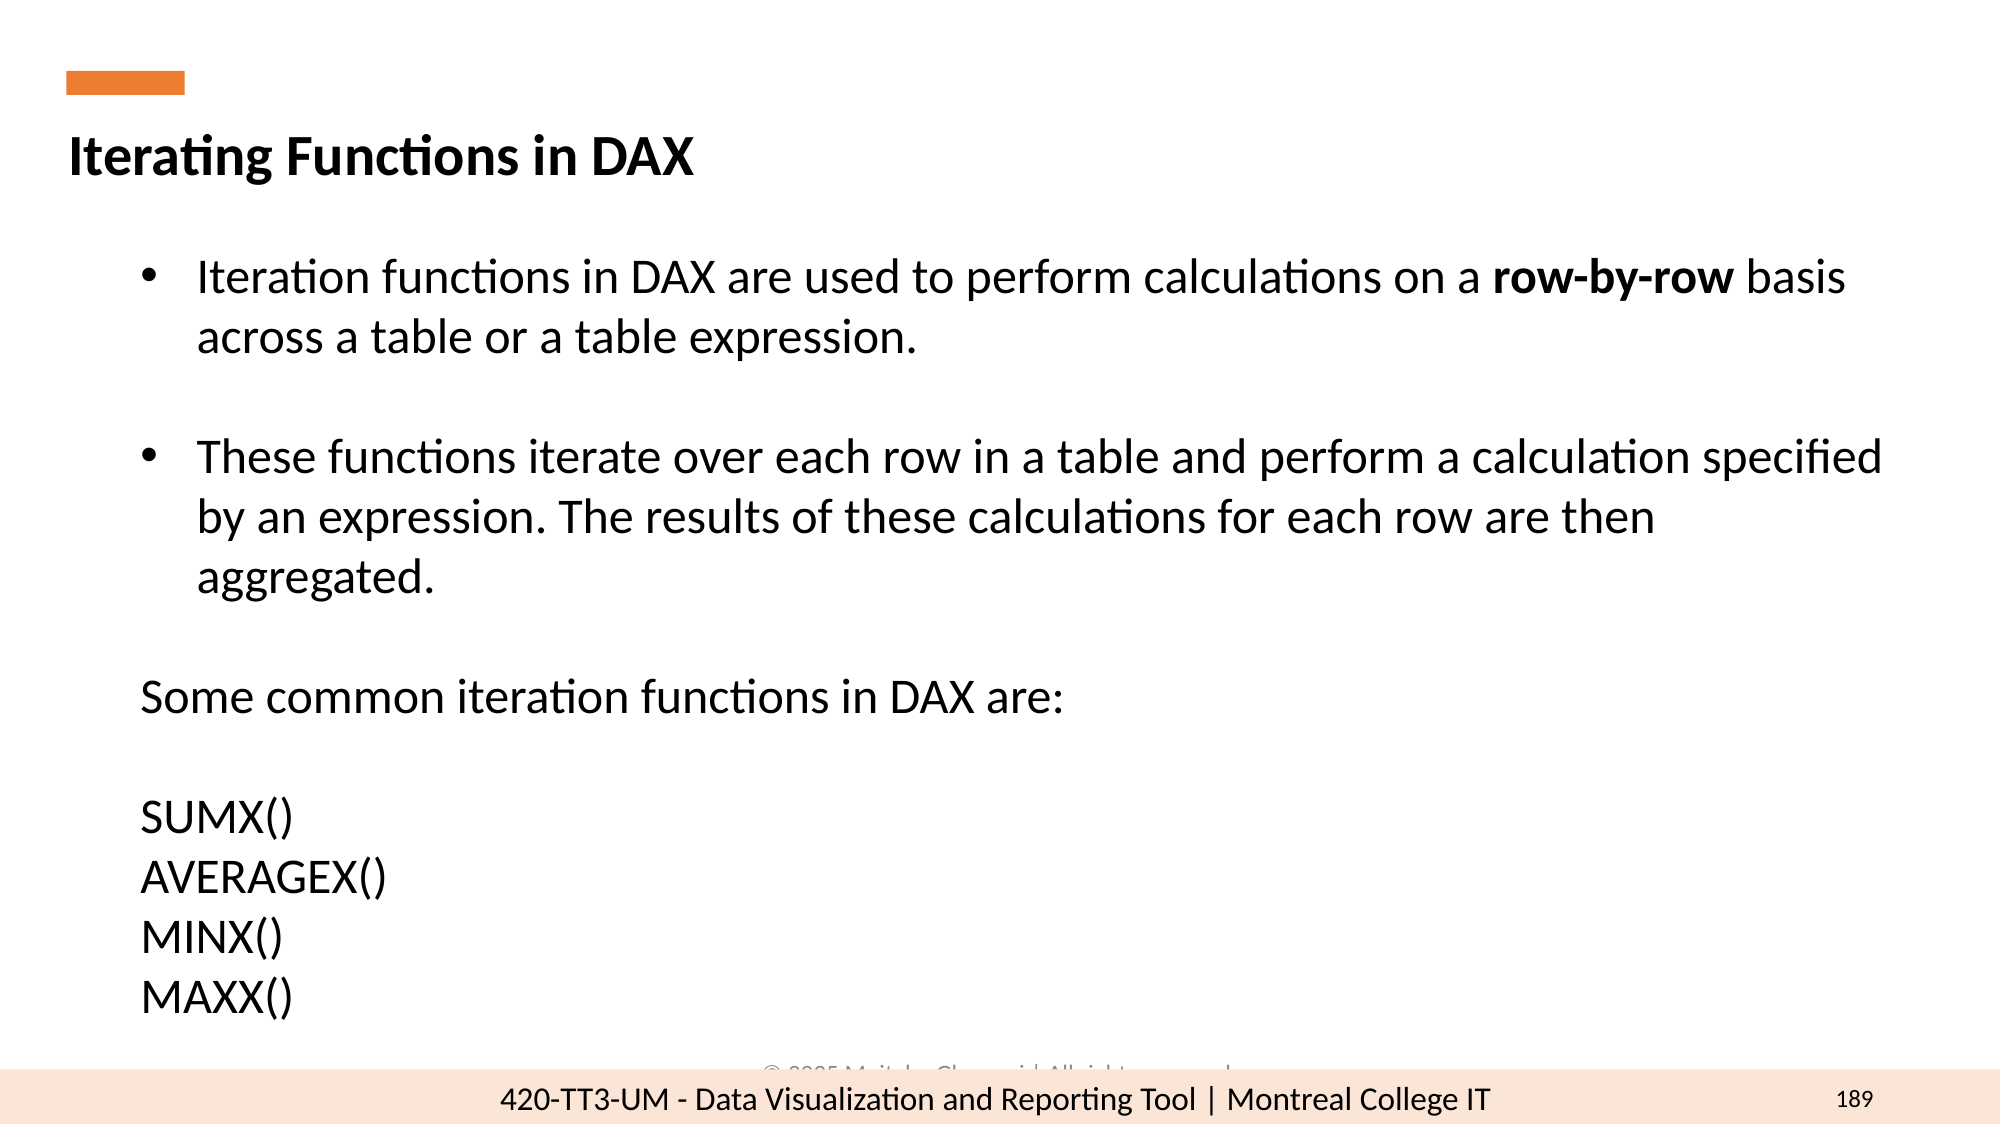

Iterating Functions in DAX
Iteration functions in DAX are used to perform calculations on a row-by-row basis across a table or a table expression.

These functions iterate over each row in a table and perform a calculation specified by an expression. The results of these calculations for each row are then aggregated.

Some common iteration functions in DAX are:

SUMX()
AVERAGEX()
MINX()
MAXX()
© 2025 Mojtaba Ghasemi | All rights reserved.
189
420-TT3-UM - Data Visualization and Reporting Tool | Montreal College IT